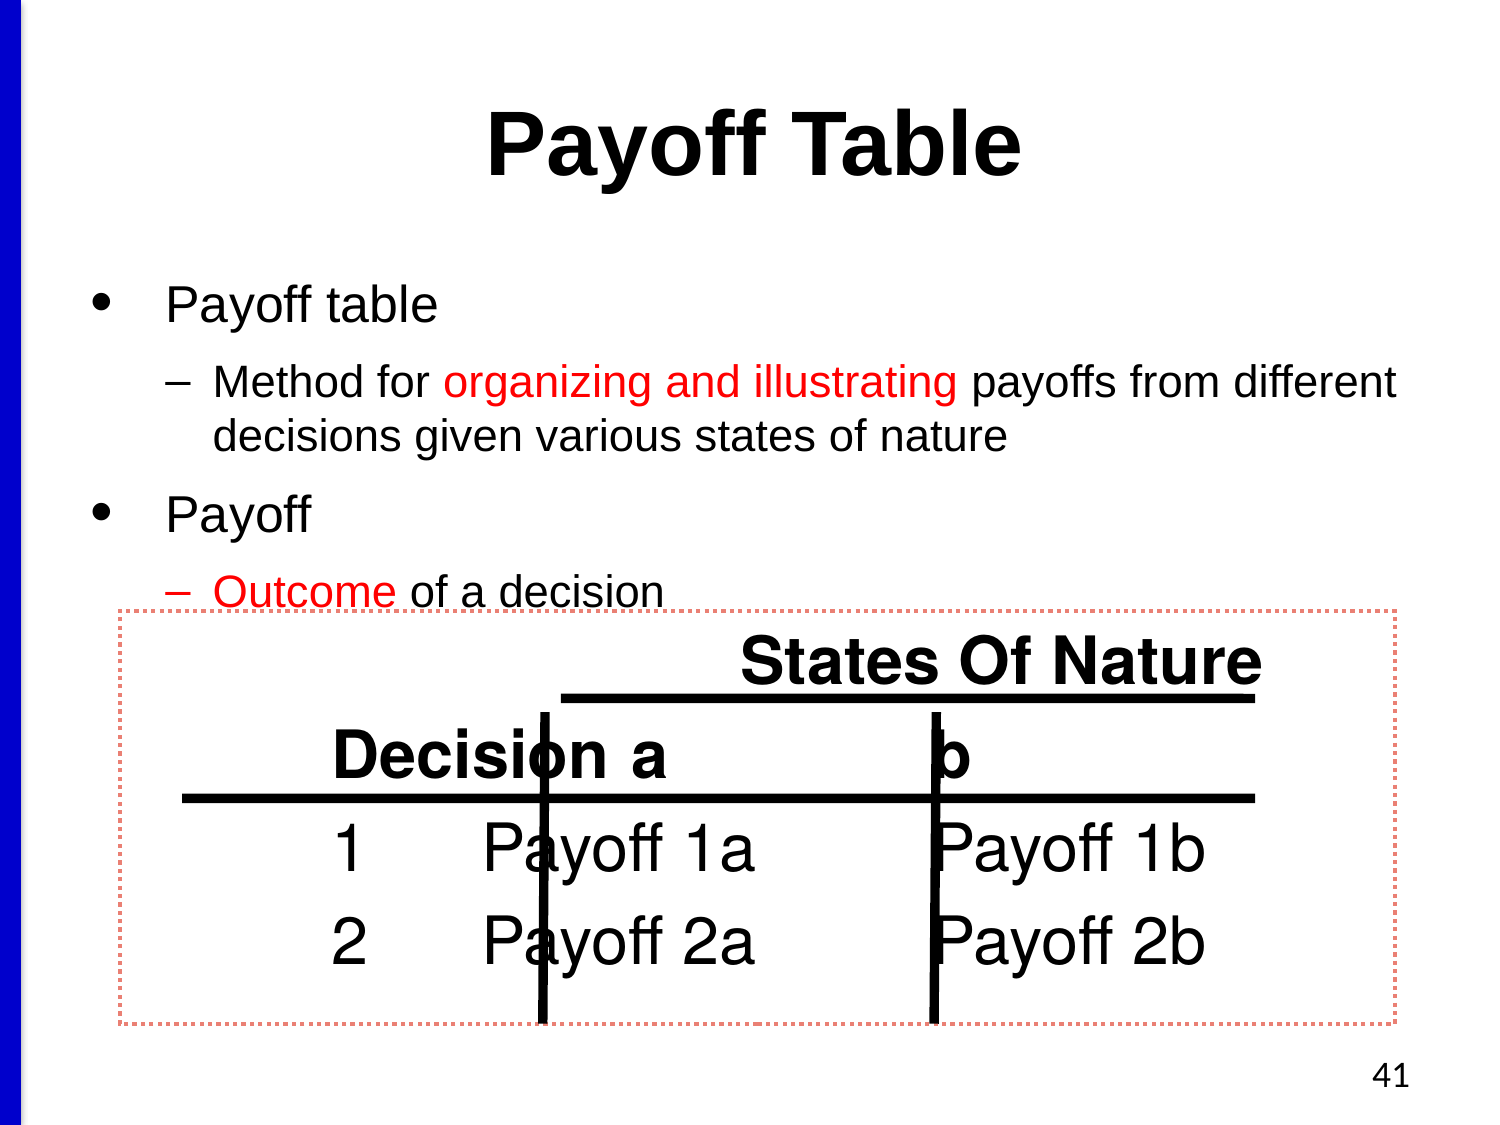

# Payoff Table
Payoff table
Method for organizing and illustrating payoffs from different decisions given various states of nature
Payoff
Outcome of a decision

			              States Of Nature
		Decision	a		b
		1	Payoff 1a		Payoff 1b
		2	Payoff 2a		Payoff 2b

41